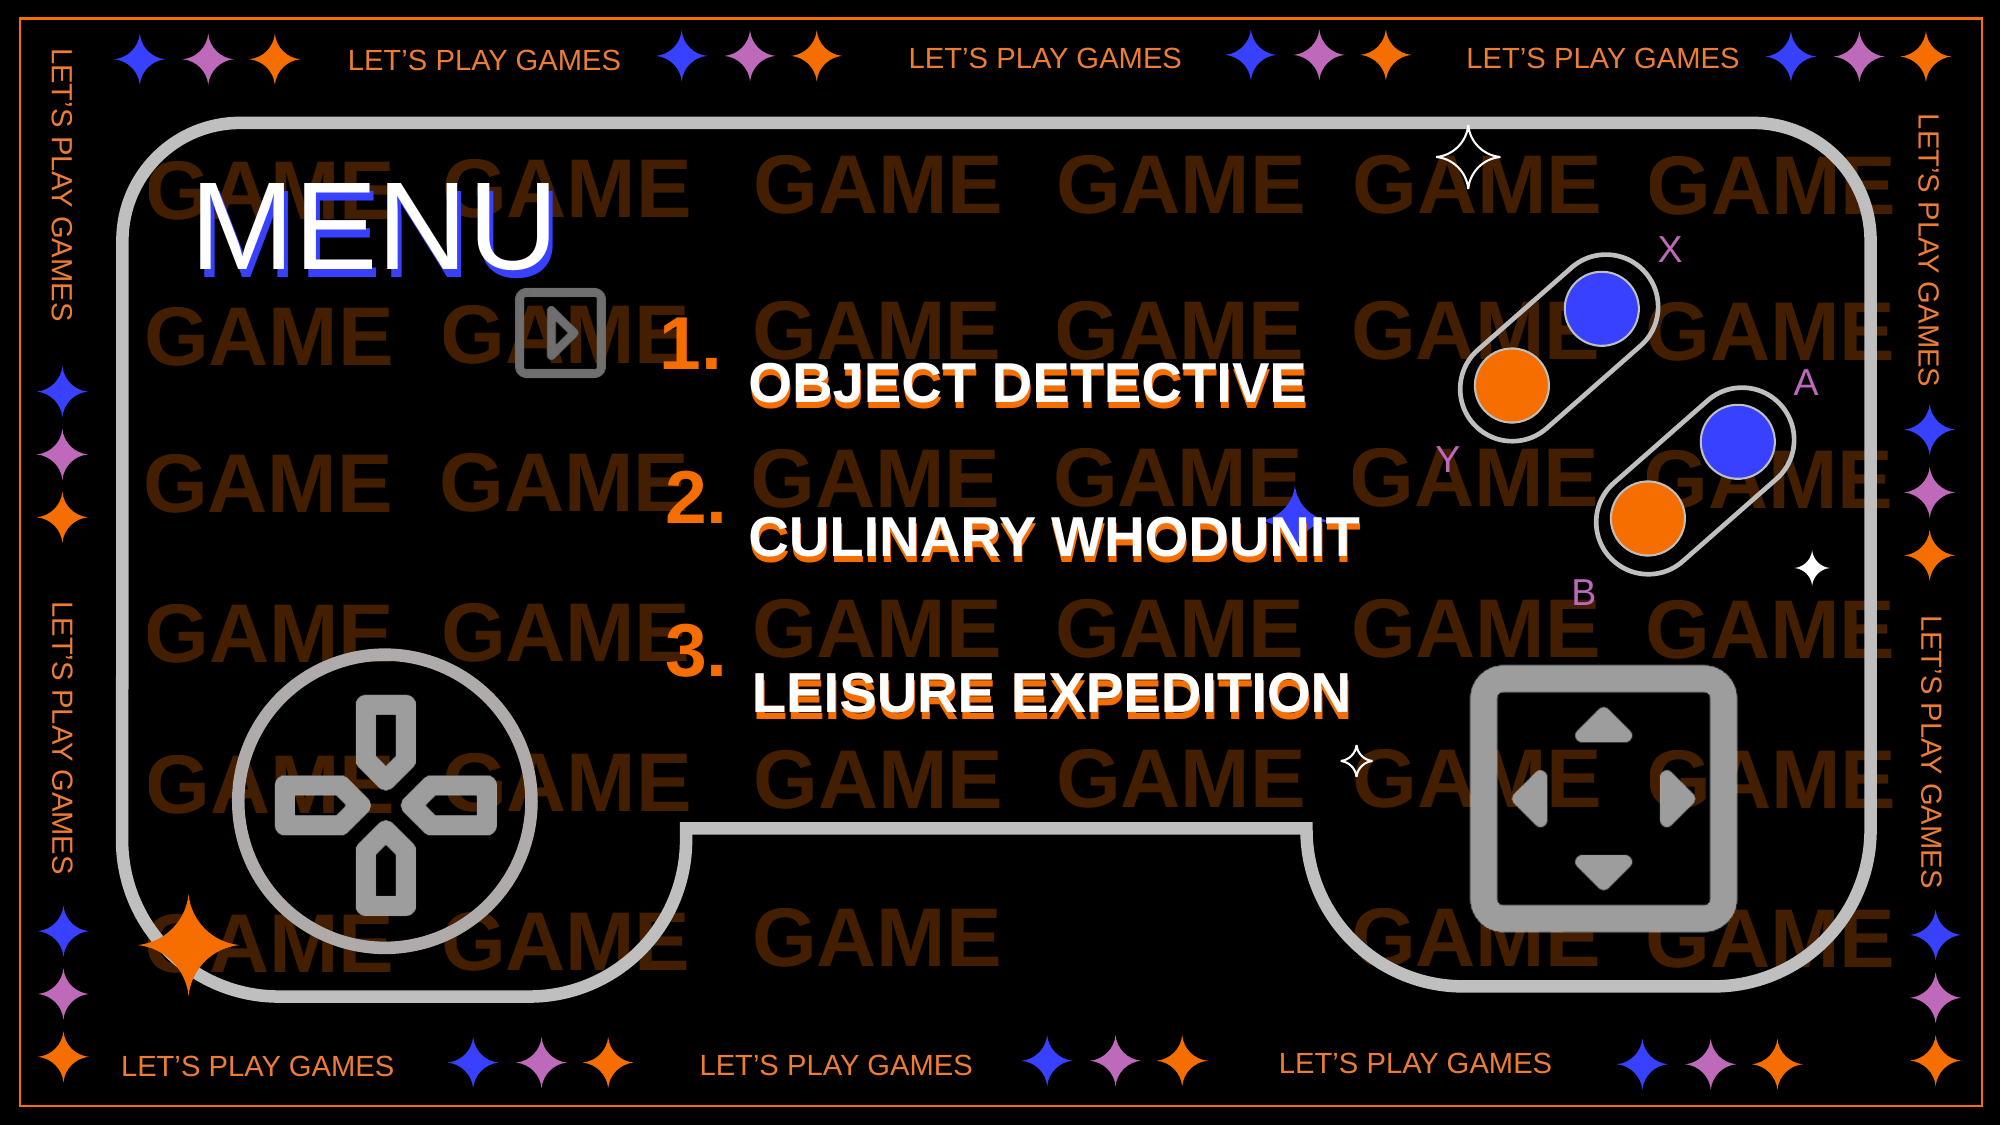

MENU
MENU
1.
OBJECT DETECTIVE
OBJECT DETECTIVE
2.
CULINARY WHODUNIT
CULINARY WHODUNIT
3.
LEISURE EXPEDITION
LEISURE EXPEDITION
LEISURE EXPEDITION